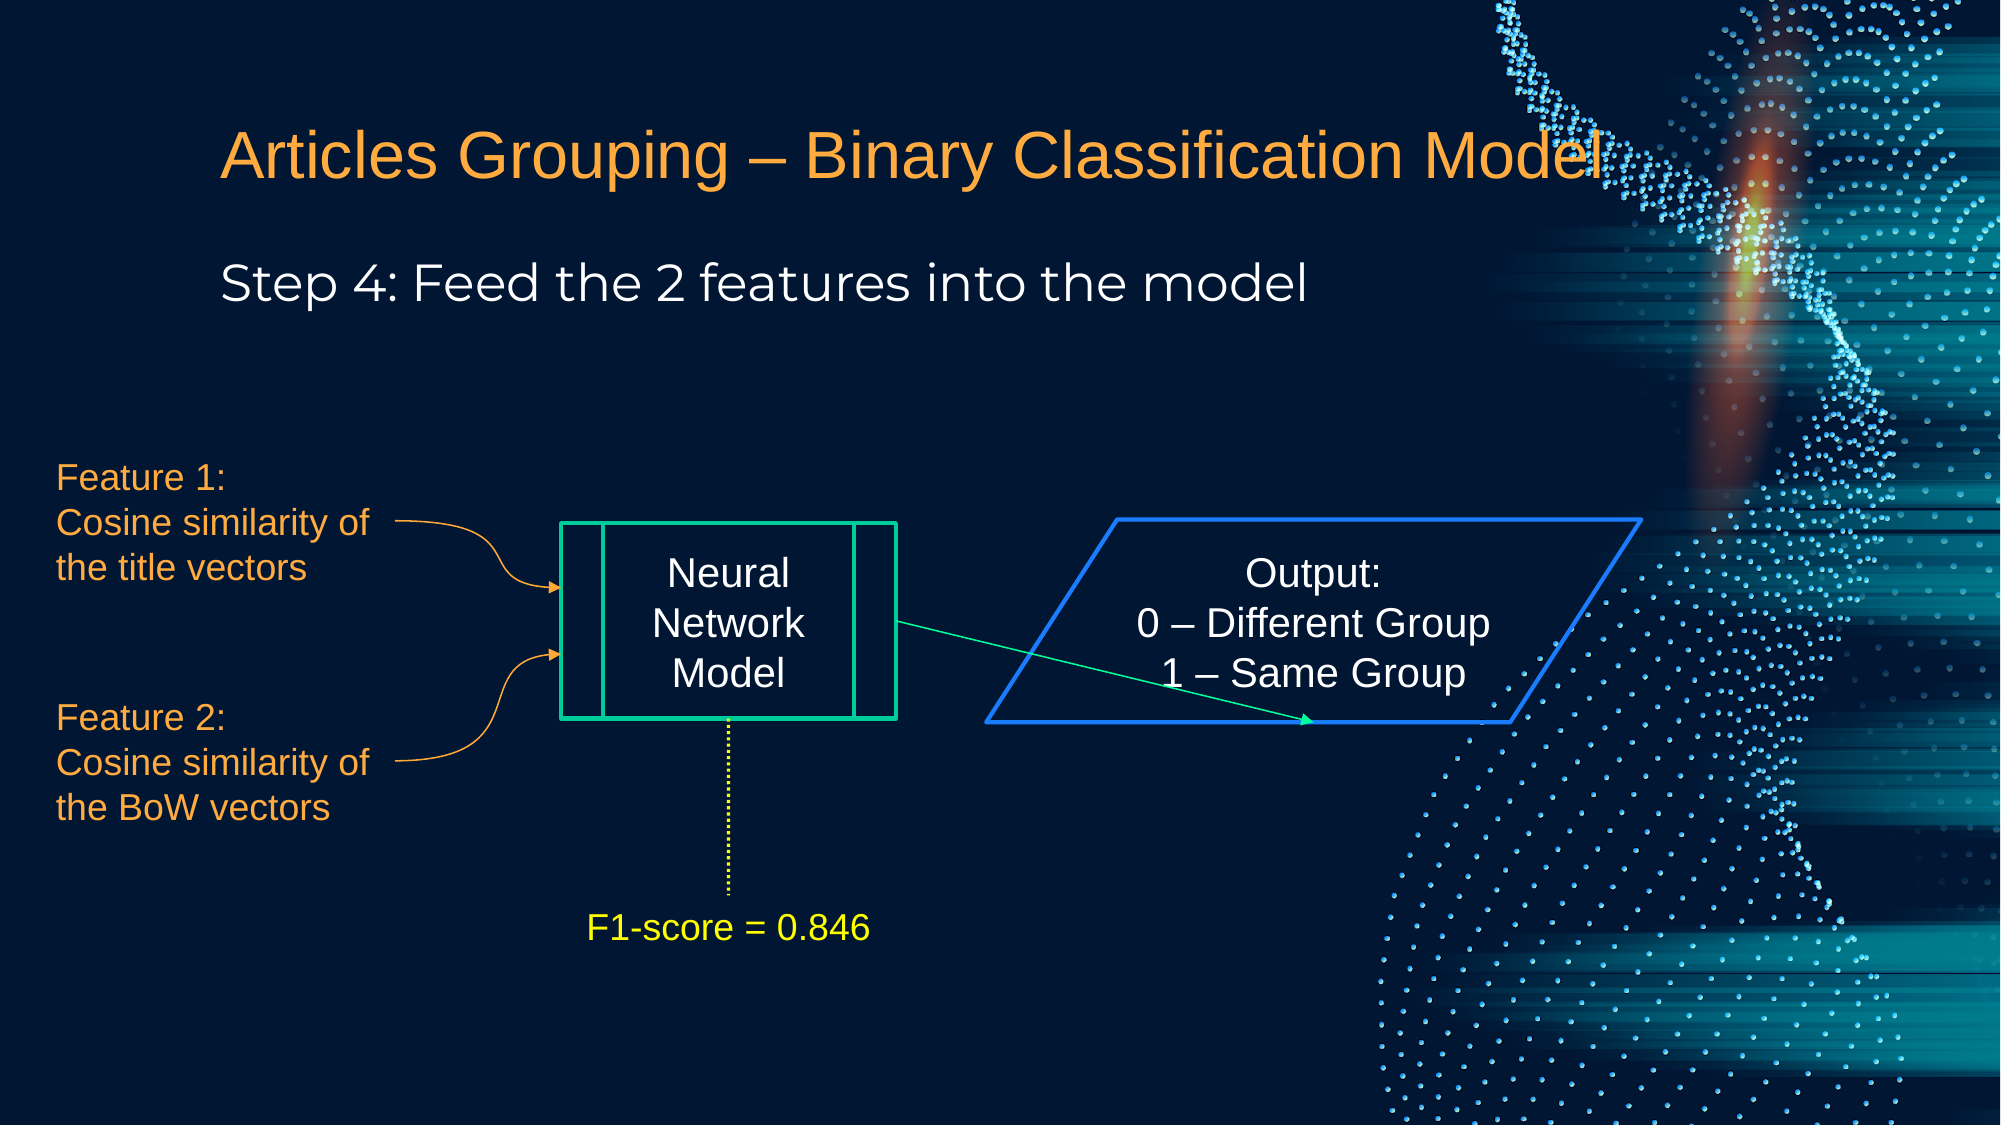

# Articles Grouping – Binary Classification Model
Step 4: Feed the 2 features into the model
Feature 1:
Cosine similarity of the title vectors
Output:
0 – Different Group
1 – Same Group
Neural Network Model
Feature 2:
Cosine similarity of the BoW vectors
F1-score = 0.846